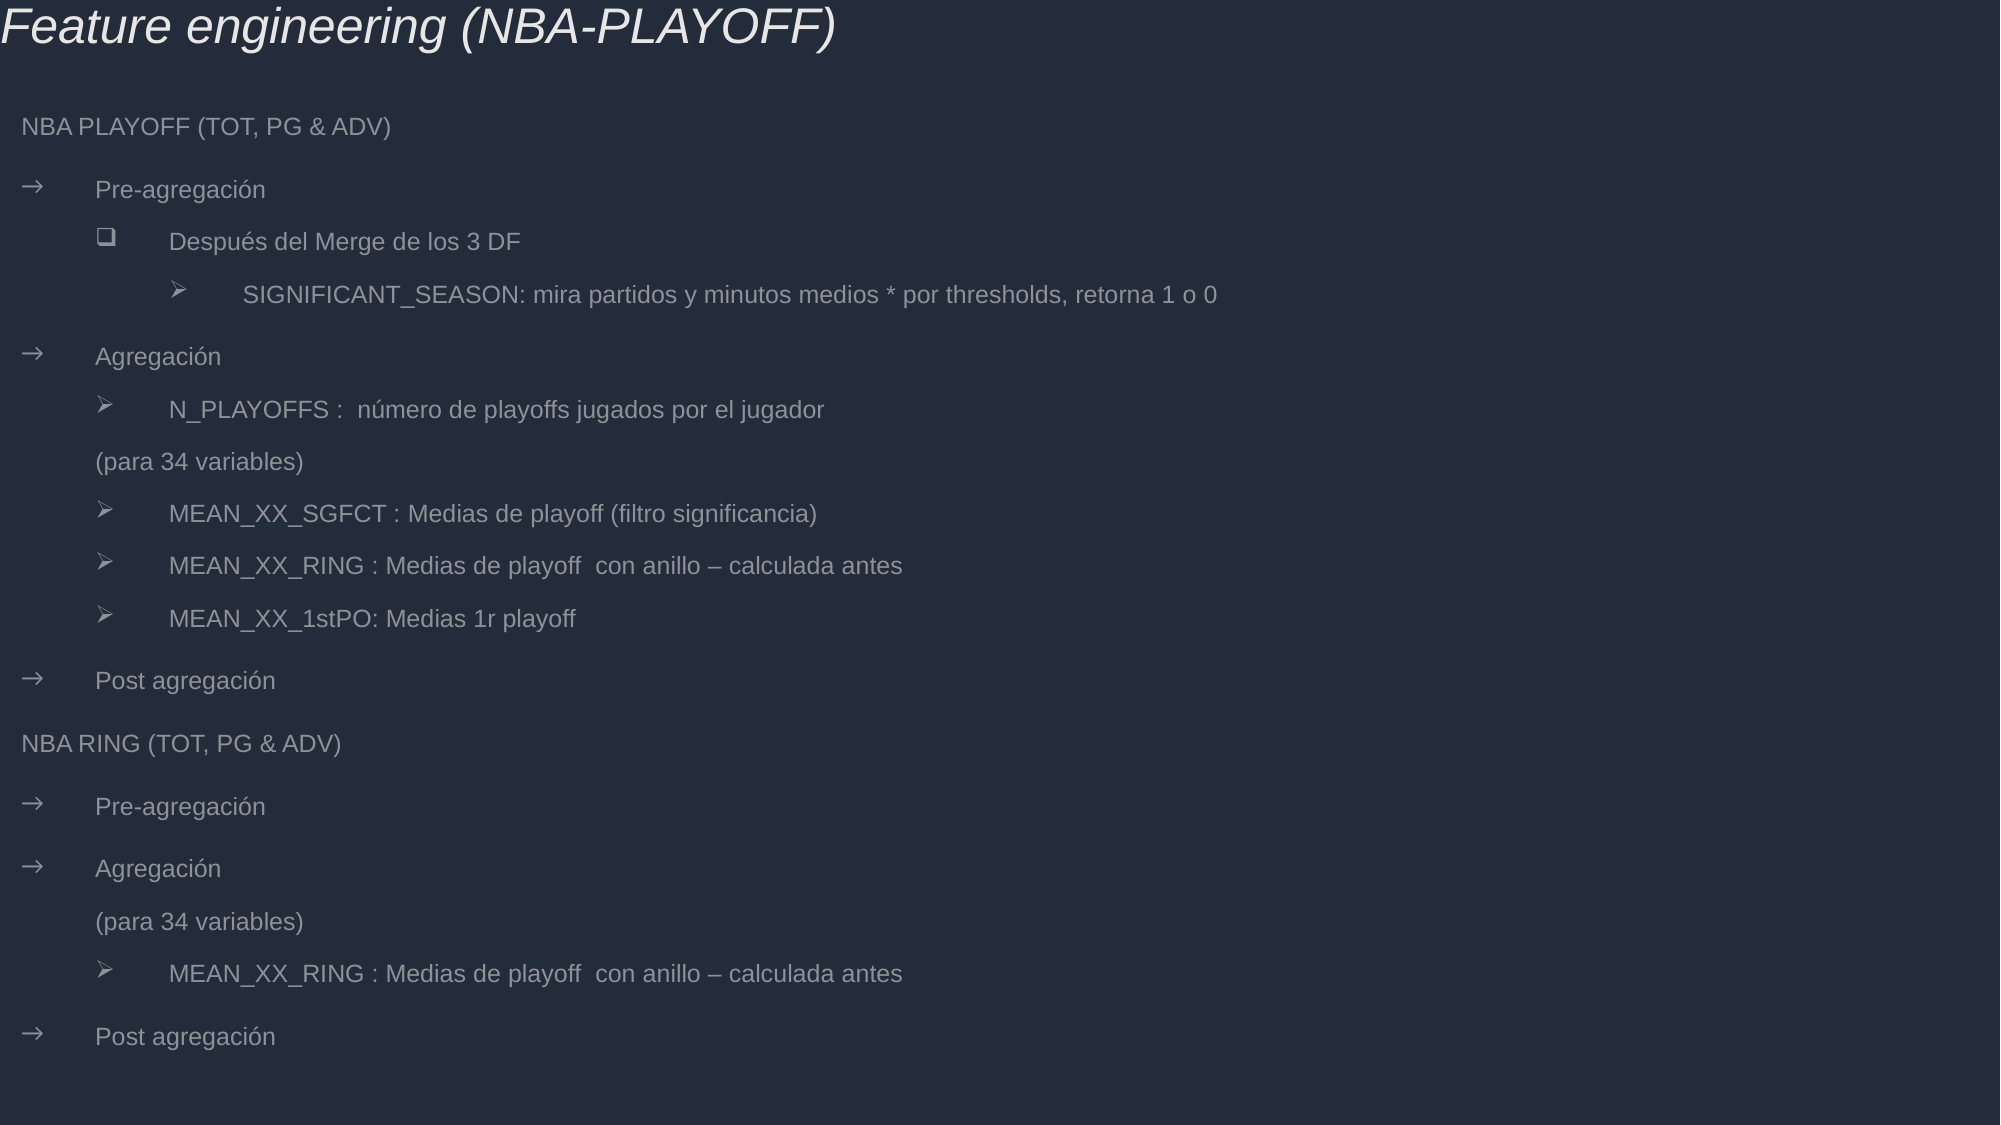

# Feature engineering (NBA-PLAYOFF)
NBA PLAYOFF (TOT, PG & ADV)
Pre-agregación
Después del Merge de los 3 DF
SIGNIFICANT_SEASON: mira partidos y minutos medios * por thresholds, retorna 1 o 0
Agregación
N_PLAYOFFS :  número de playoffs jugados por el jugador
(para 34 variables)
MEAN_XX_SGFCT : Medias de playoff (filtro significancia)
MEAN_XX_RING : Medias de playoff  con anillo – calculada antes
MEAN_XX_1stPO: Medias 1r playoff
Post agregación
NBA RING (TOT, PG & ADV)
Pre-agregación
Agregación
(para 34 variables)
MEAN_XX_RING : Medias de playoff  con anillo – calculada antes
Post agregación